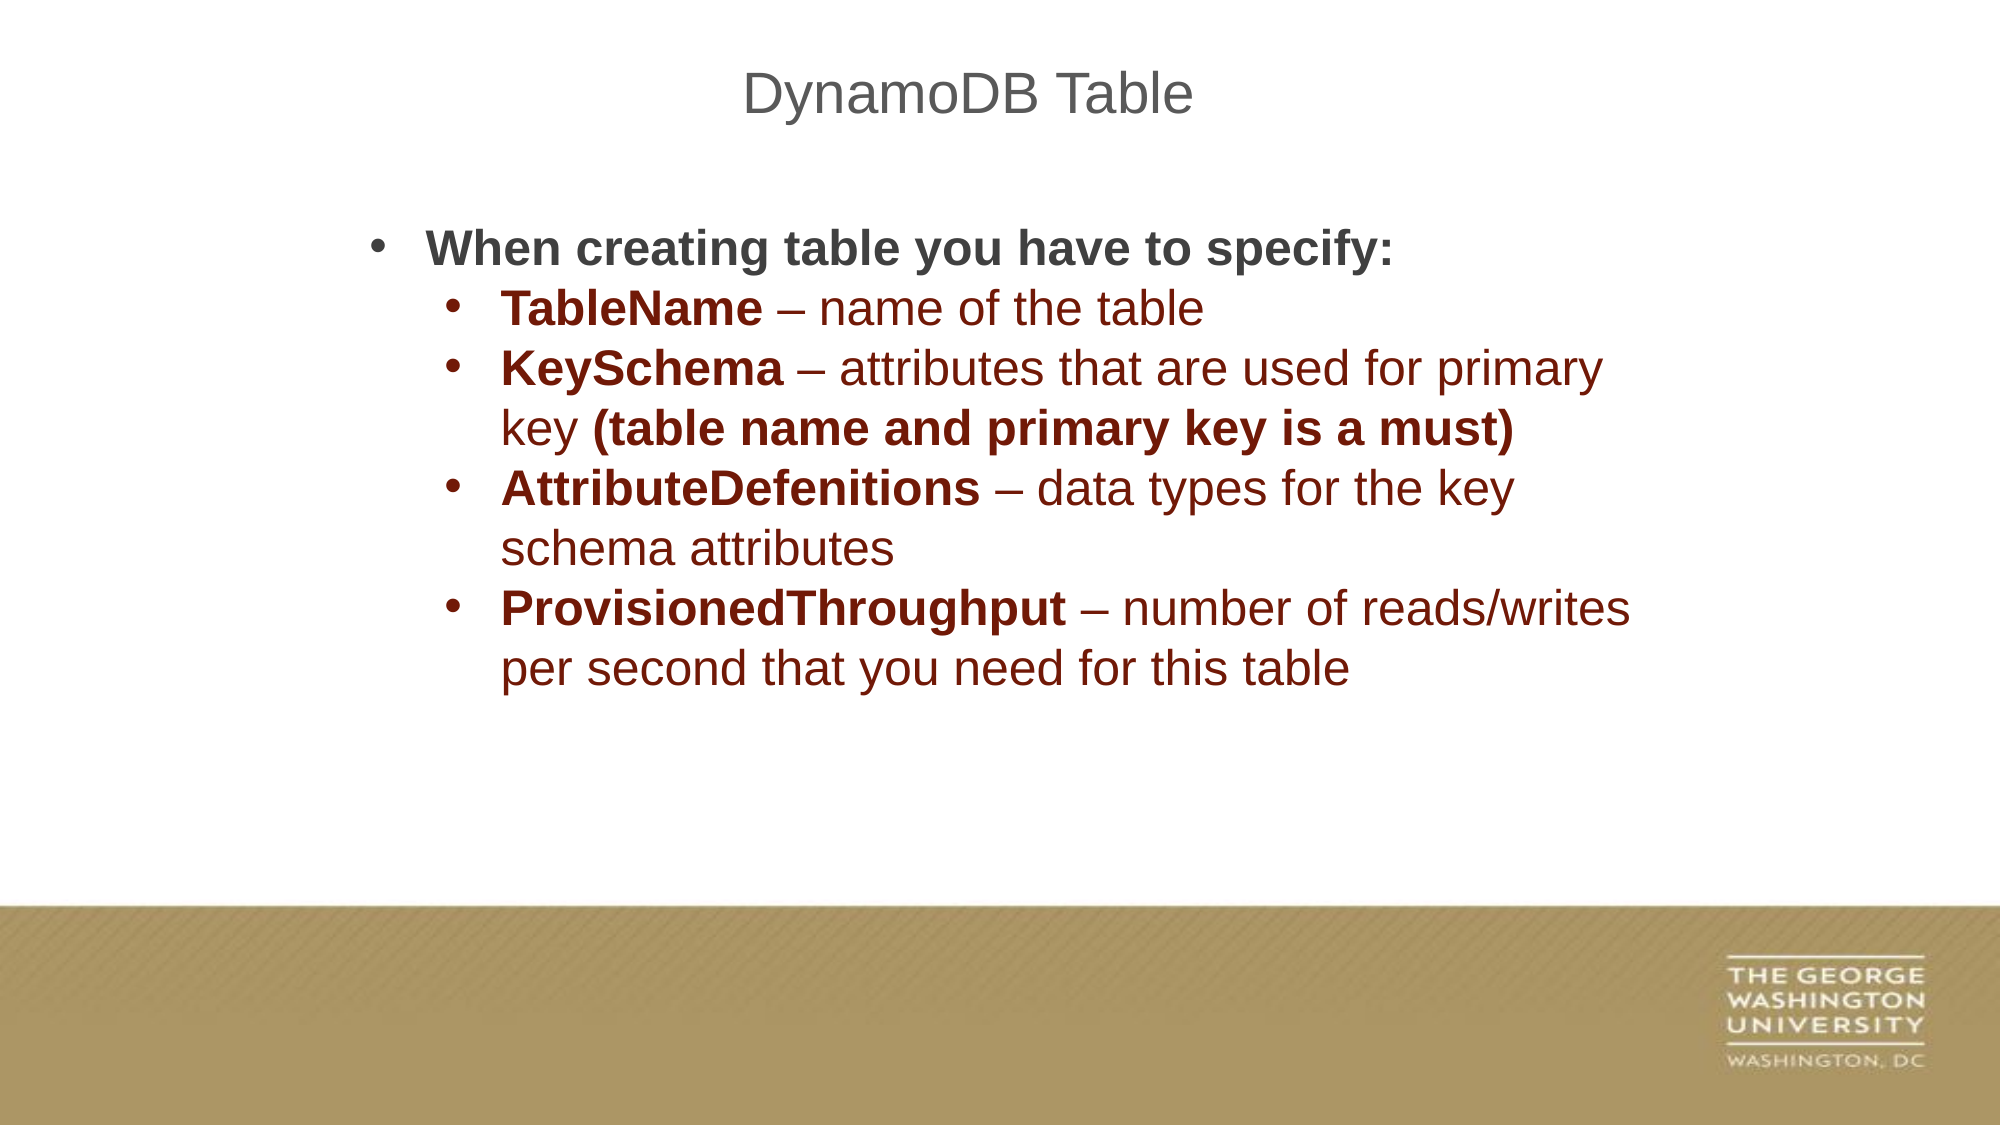

DynamoDB Table

When creating table you have to specify:
TableName – name of the table
KeySchema – attributes that are used for primary key (table name and primary key is a must)
AttributeDefenitions – data types for the key schema attributes
ProvisionedThroughput – number of reads/writes per second that you need for this table